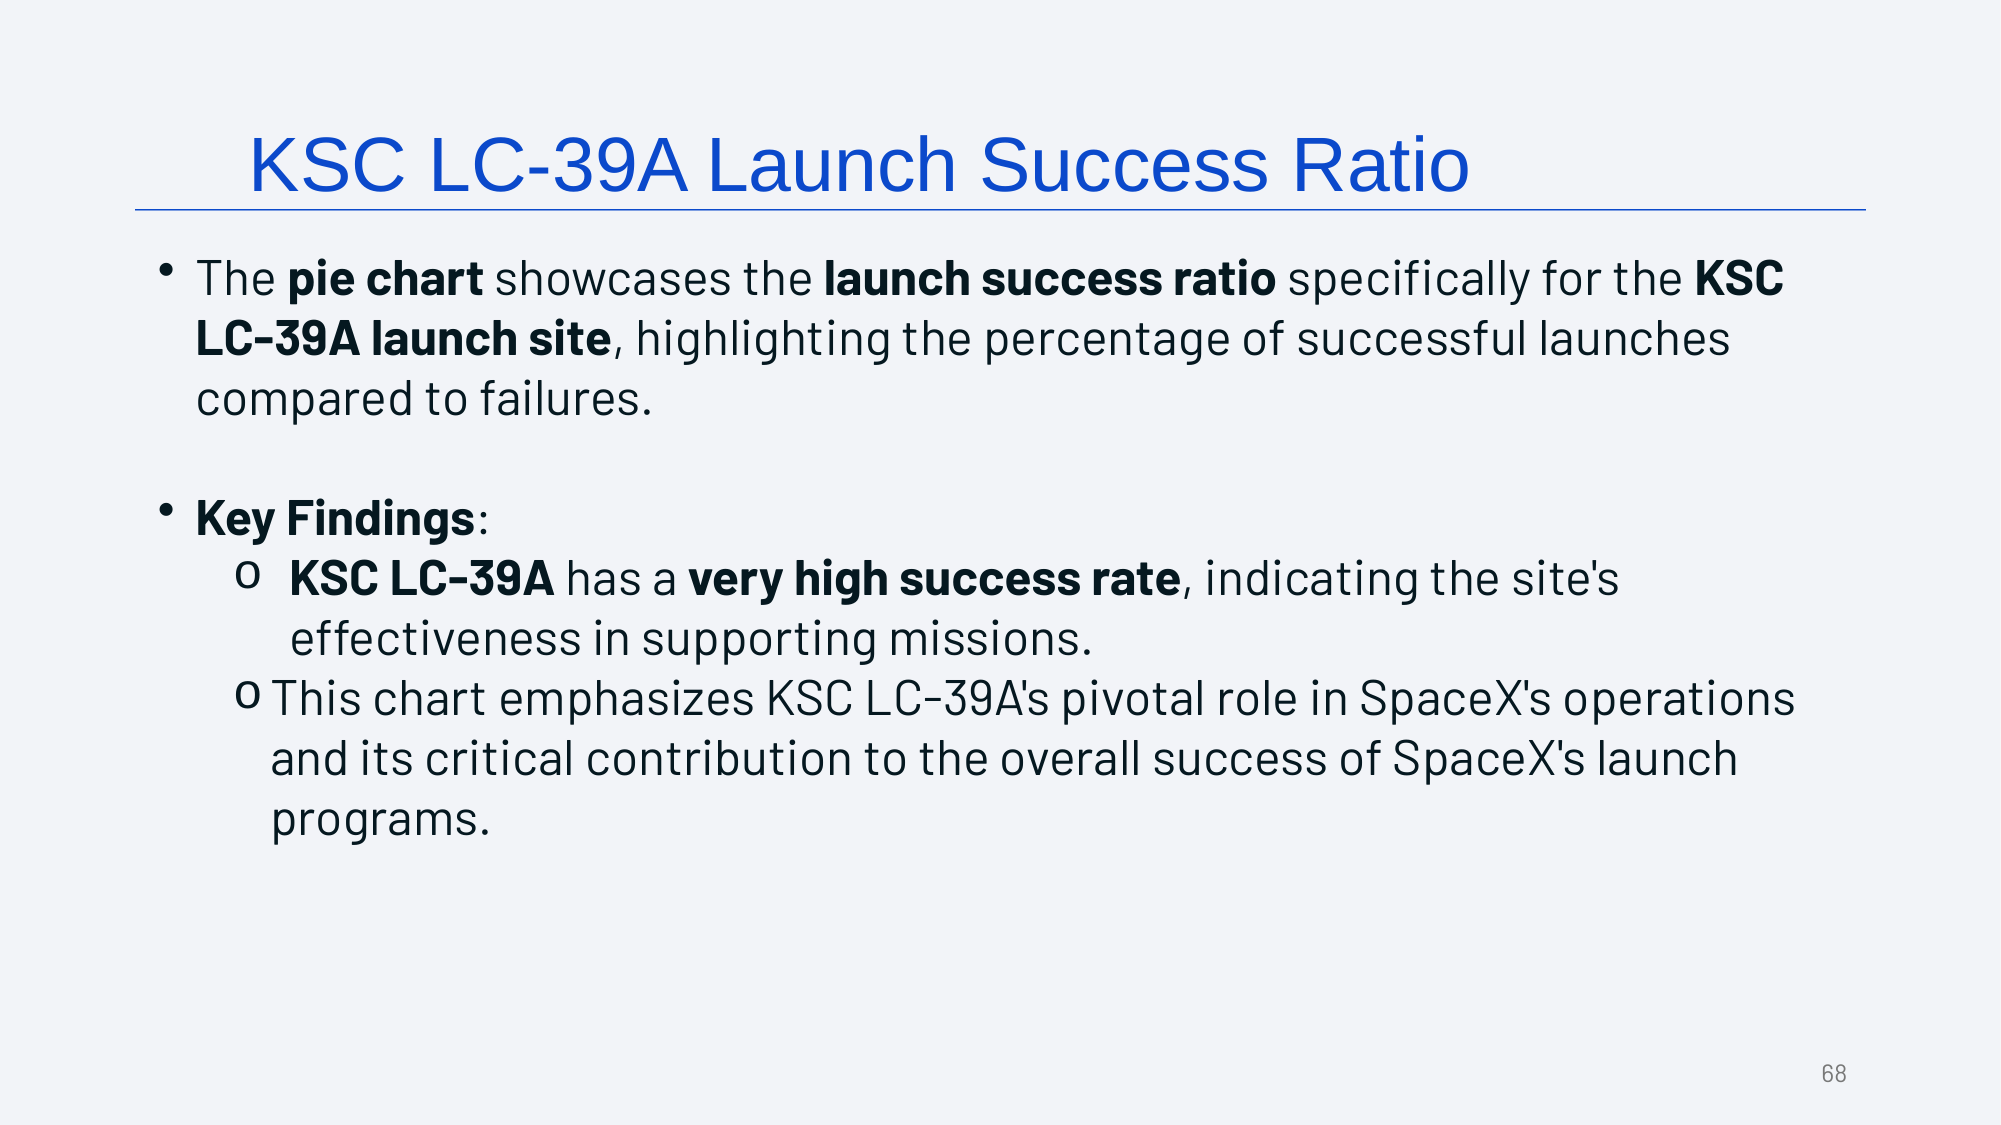

KSC LC-39A Launch Success Ratio​
The pie chart showcases the launch success ratio specifically for the KSC LC-39A launch site, highlighting the percentage of successful launches compared to failures.​

Key Findings:​
KSC LC-39A has a very high success rate, indicating the site's effectiveness in supporting missions.​
This chart emphasizes KSC LC-39A's pivotal role in SpaceX's operations and its critical contribution to the overall success of SpaceX's launch programs.​

68